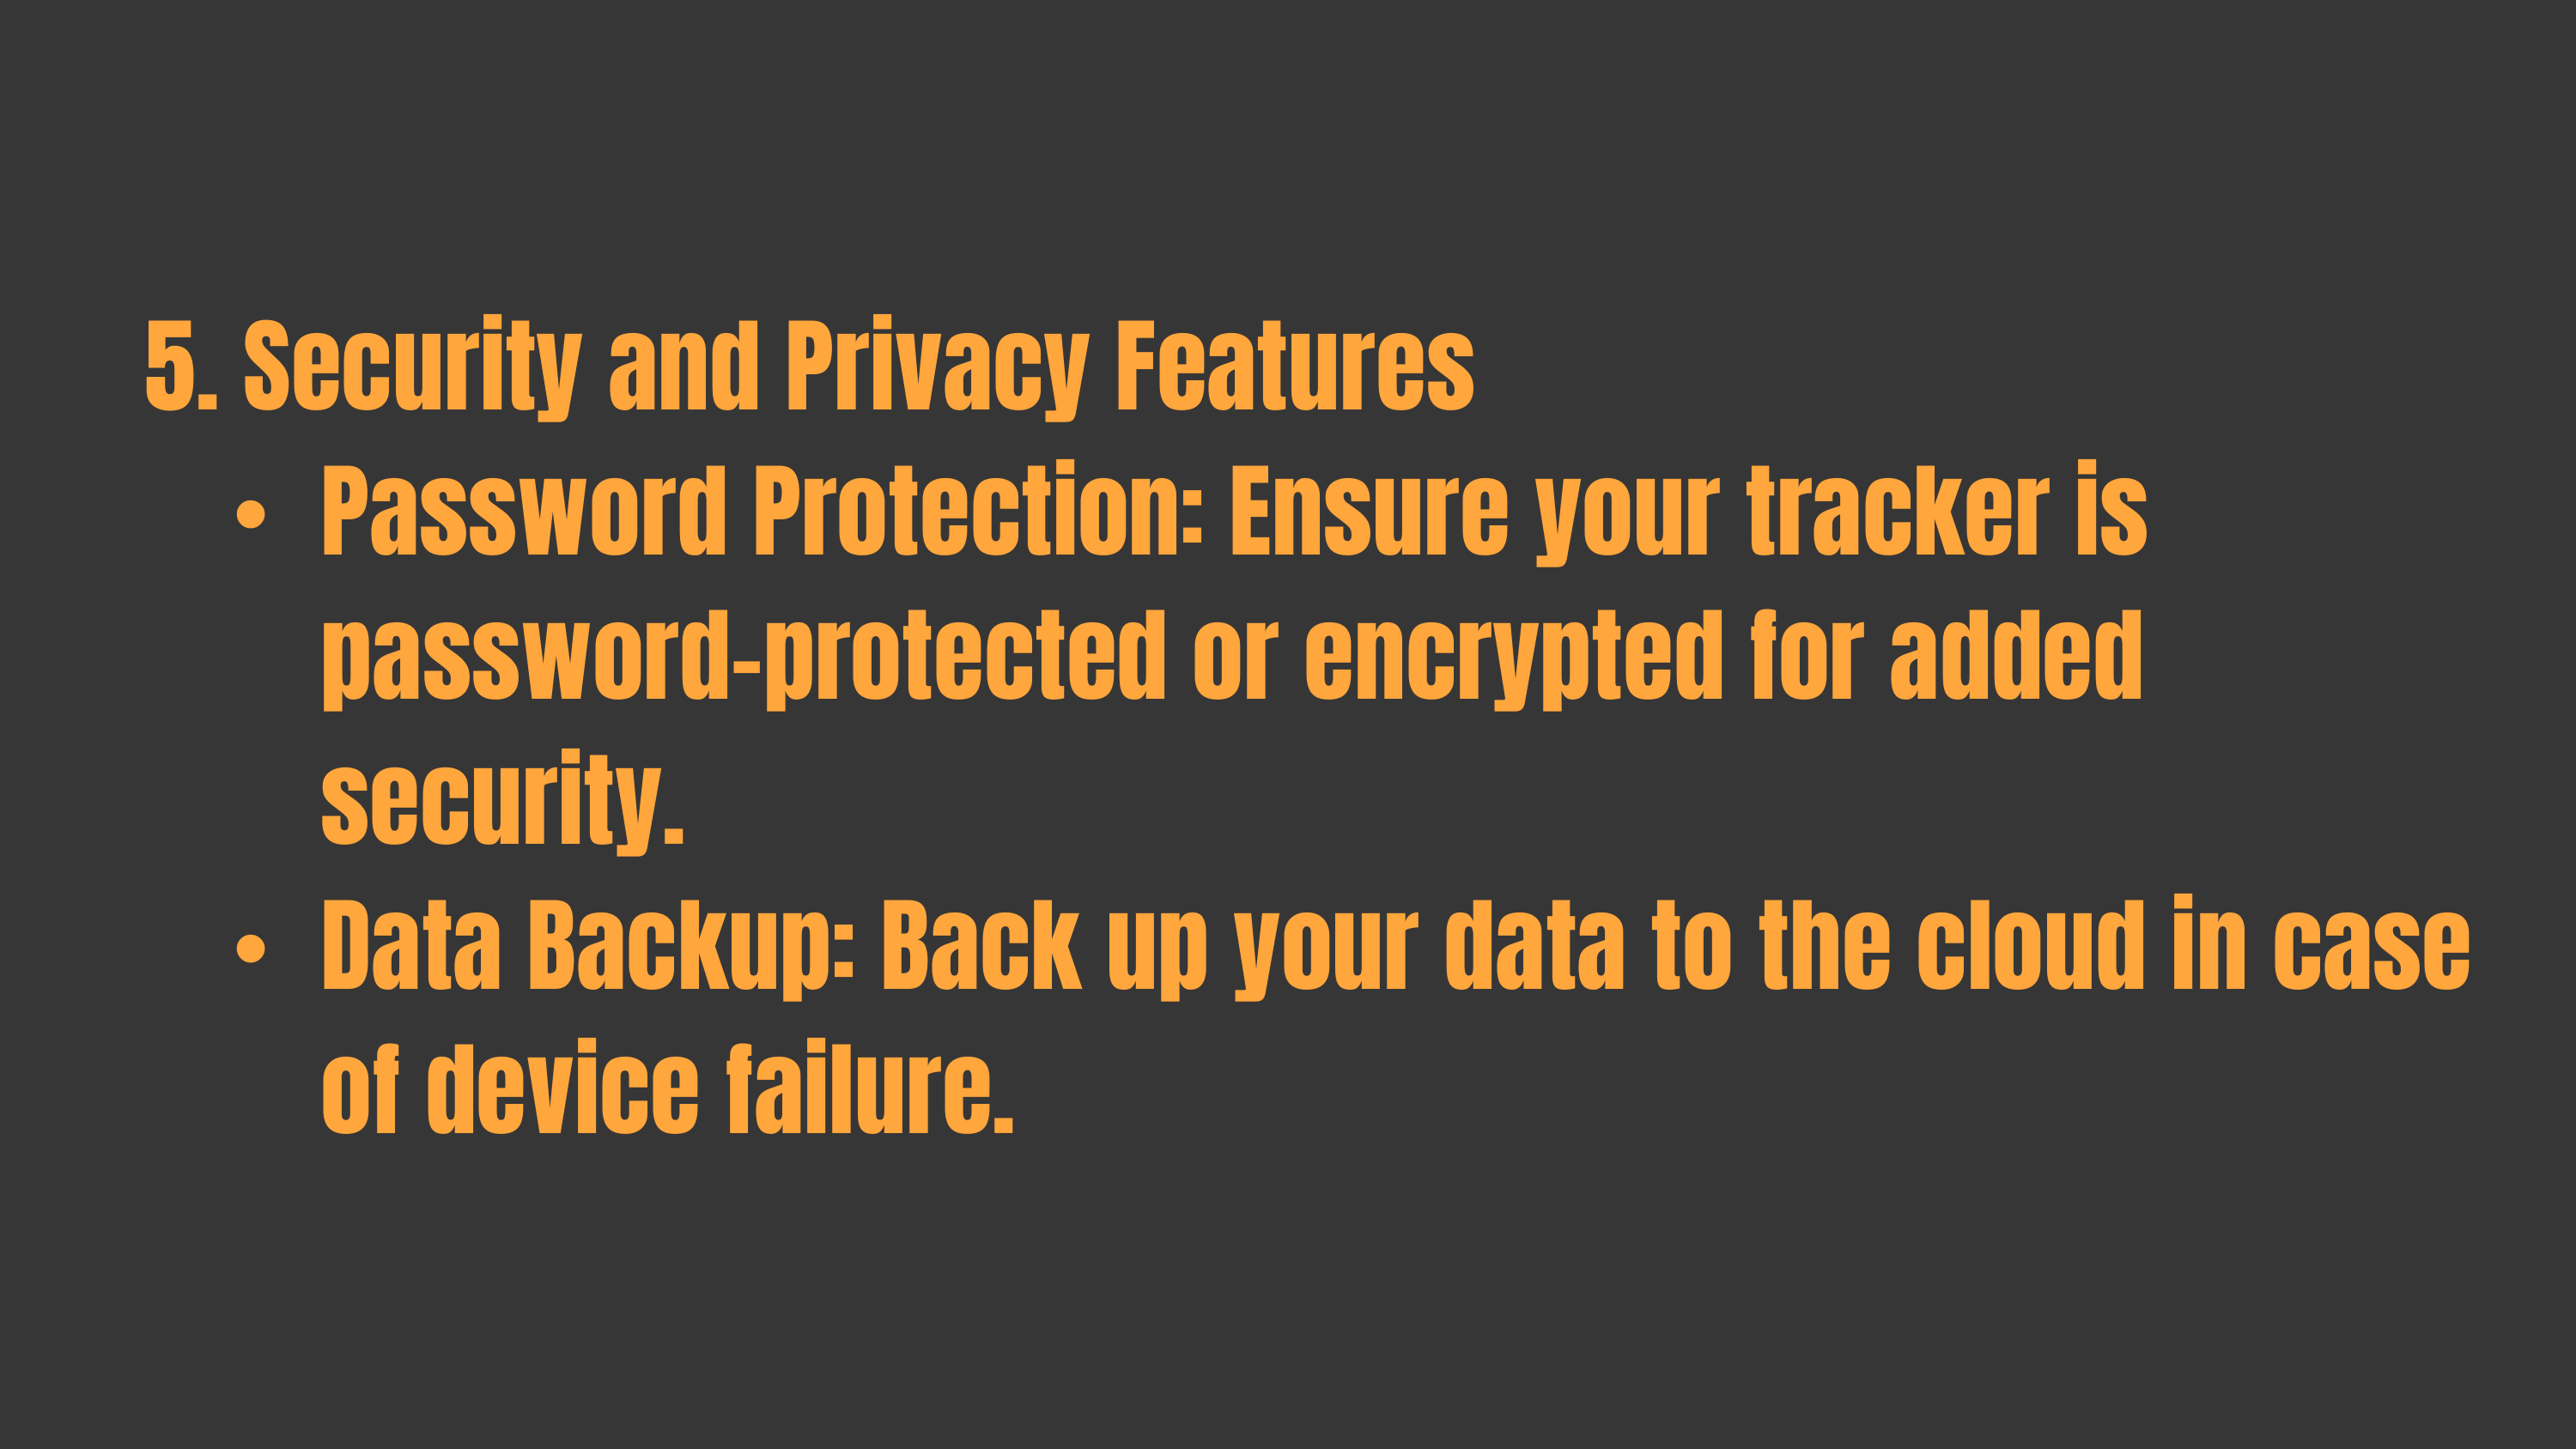

5. Security and Privacy Features
Password Protection: Ensure your tracker is password-protected or encrypted for added security.
Data Backup: Back up your data to the cloud in case of device failure.